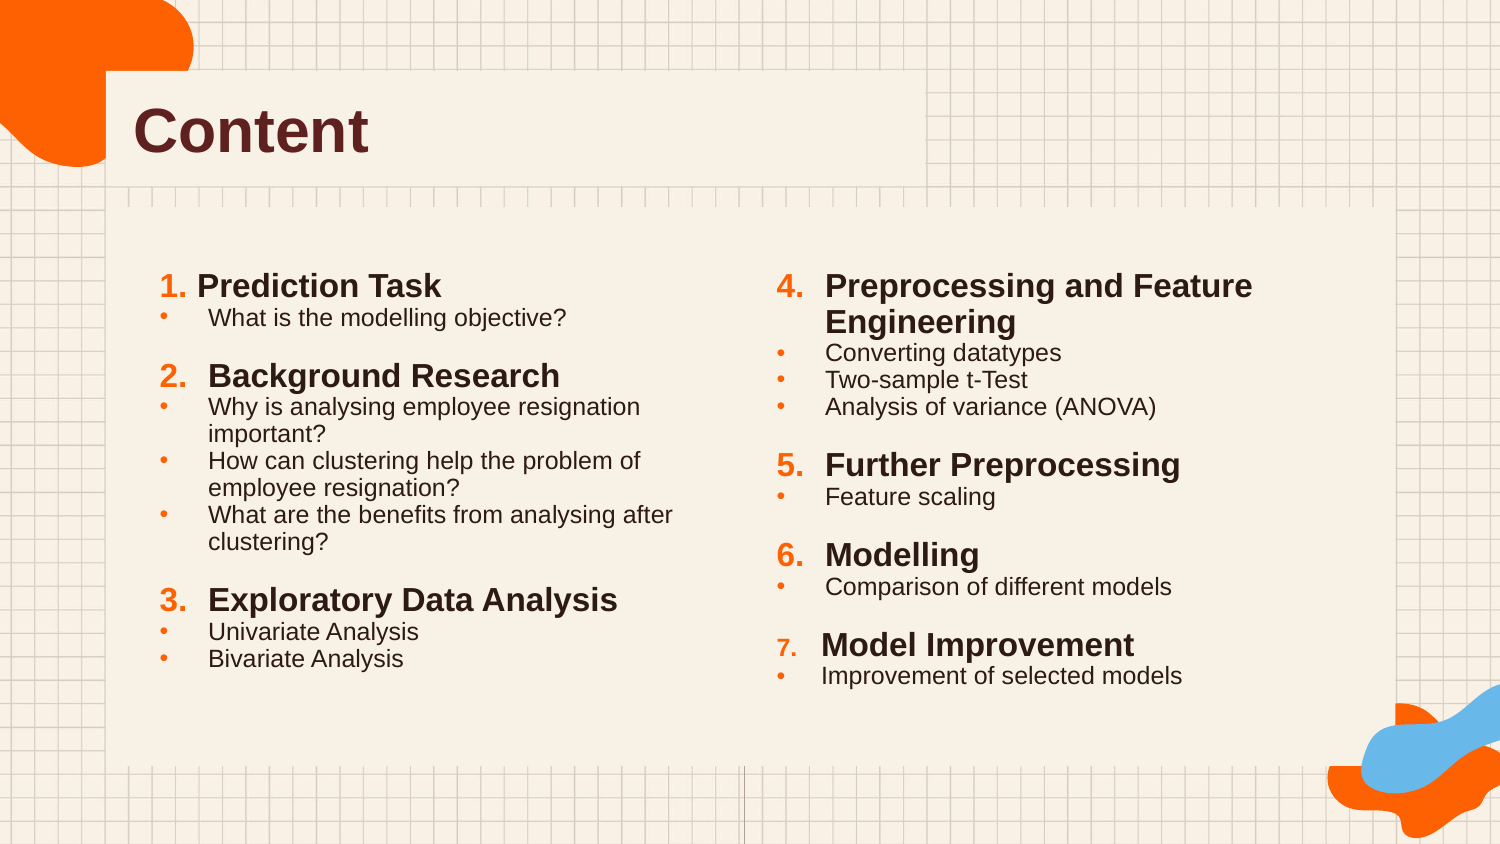

# Content

Prediction Task
What is the modelling objective?

Background Research
Why is analysing employee resignation important?
How can clustering help the problem of employee resignation?
What are the benefits from analysing after clustering?

Exploratory Data Analysis
Univariate Analysis
Bivariate Analysis

Preprocessing and Feature Engineering
Converting datatypes
Two-sample t-Test
Analysis of variance (ANOVA)

Further Preprocessing
Feature scaling

Modelling
Comparison of different models

 Model Improvement
 Improvement of selected models